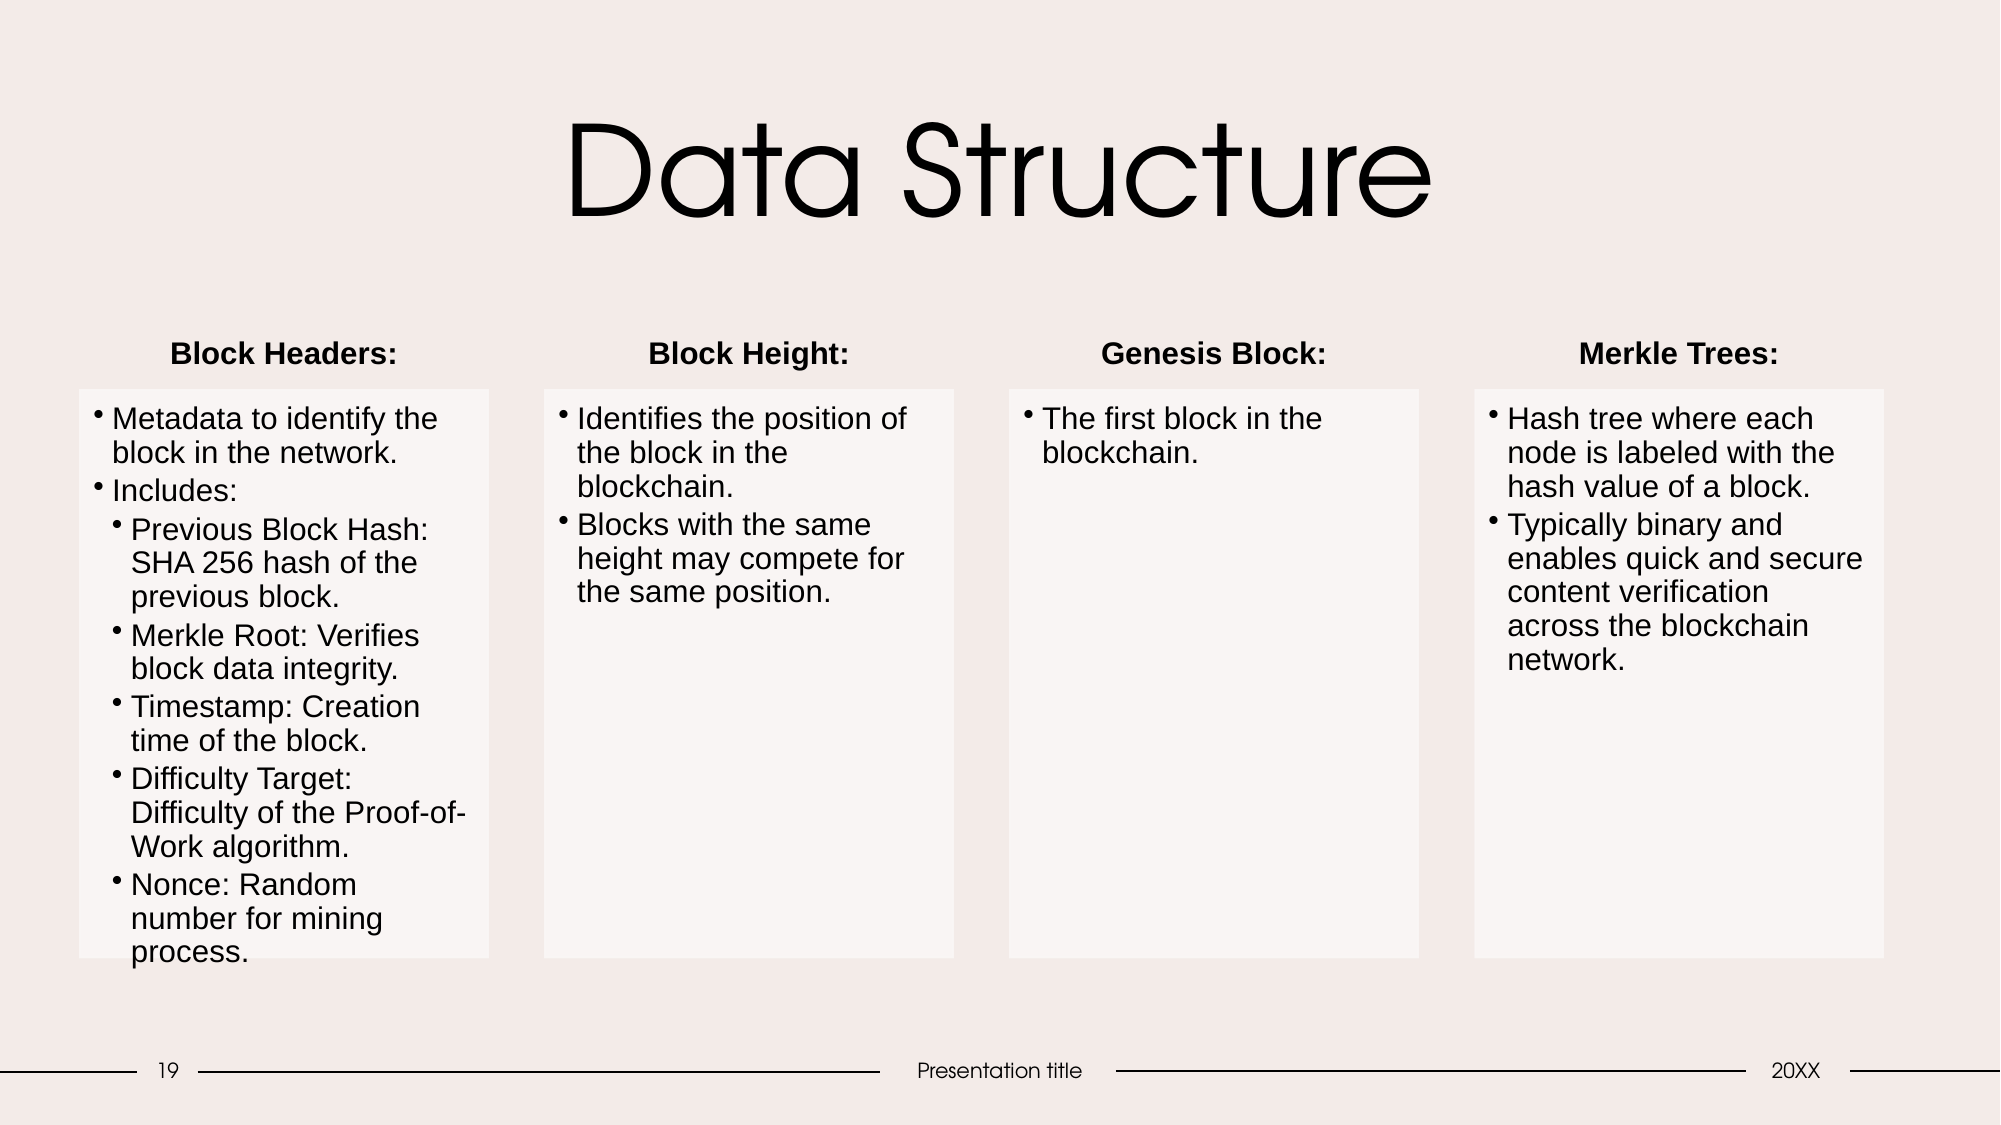

# Data Structure
Block Headers:
Metadata to identify the block in the network.
Includes:
Previous Block Hash: SHA 256 hash of the previous block.
Merkle Root: Verifies block data integrity.
Timestamp: Creation time of the block.
Difficulty Target: Difficulty of the Proof-of-Work algorithm.
Nonce: Random number for mining process.
Block Height:
Identifies the position of the block in the blockchain.
Blocks with the same height may compete for the same position.
Genesis Block:
The first block in the blockchain.
Merkle Trees:
Hash tree where each node is labeled with the hash value of a block.
Typically binary and enables quick and secure content verification across the blockchain network.
19
Presentation title
20XX